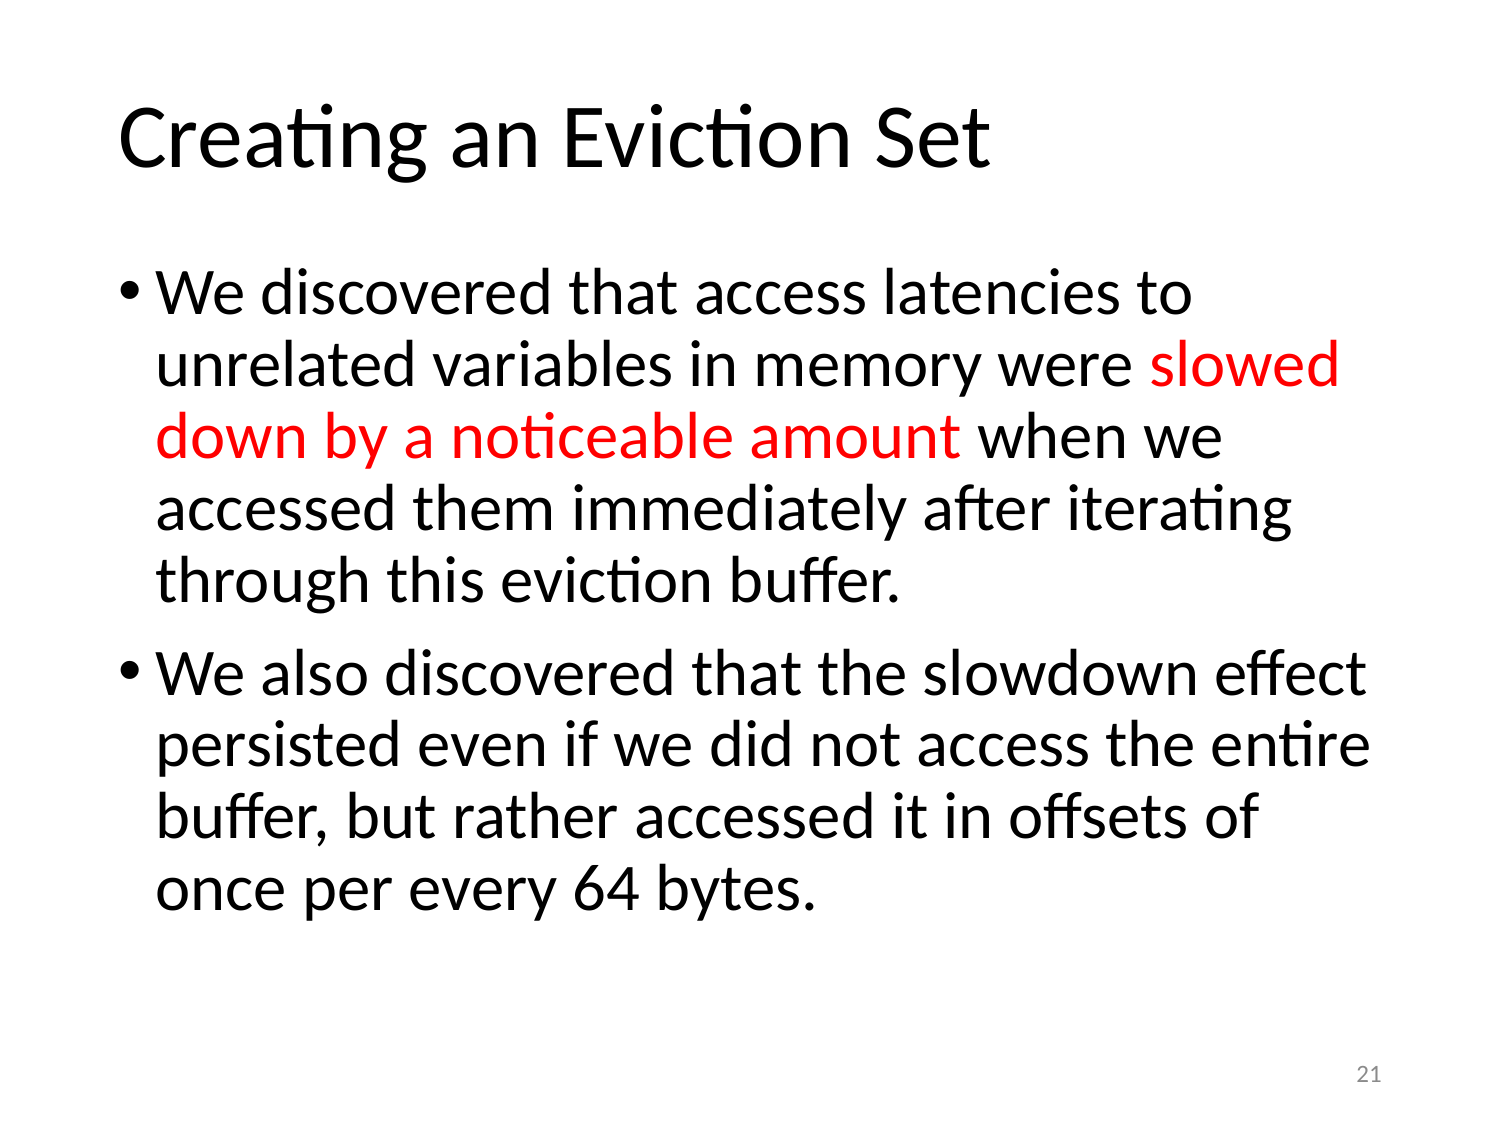

# Creating an Eviction Set
We discovered that access latencies to unrelated variables in memory were slowed down by a noticeable amount when we accessed them immediately after iterating through this eviction buffer.
We also discovered that the slowdown effect persisted even if we did not access the entire buffer, but rather accessed it in offsets of once per every 64 bytes.

21